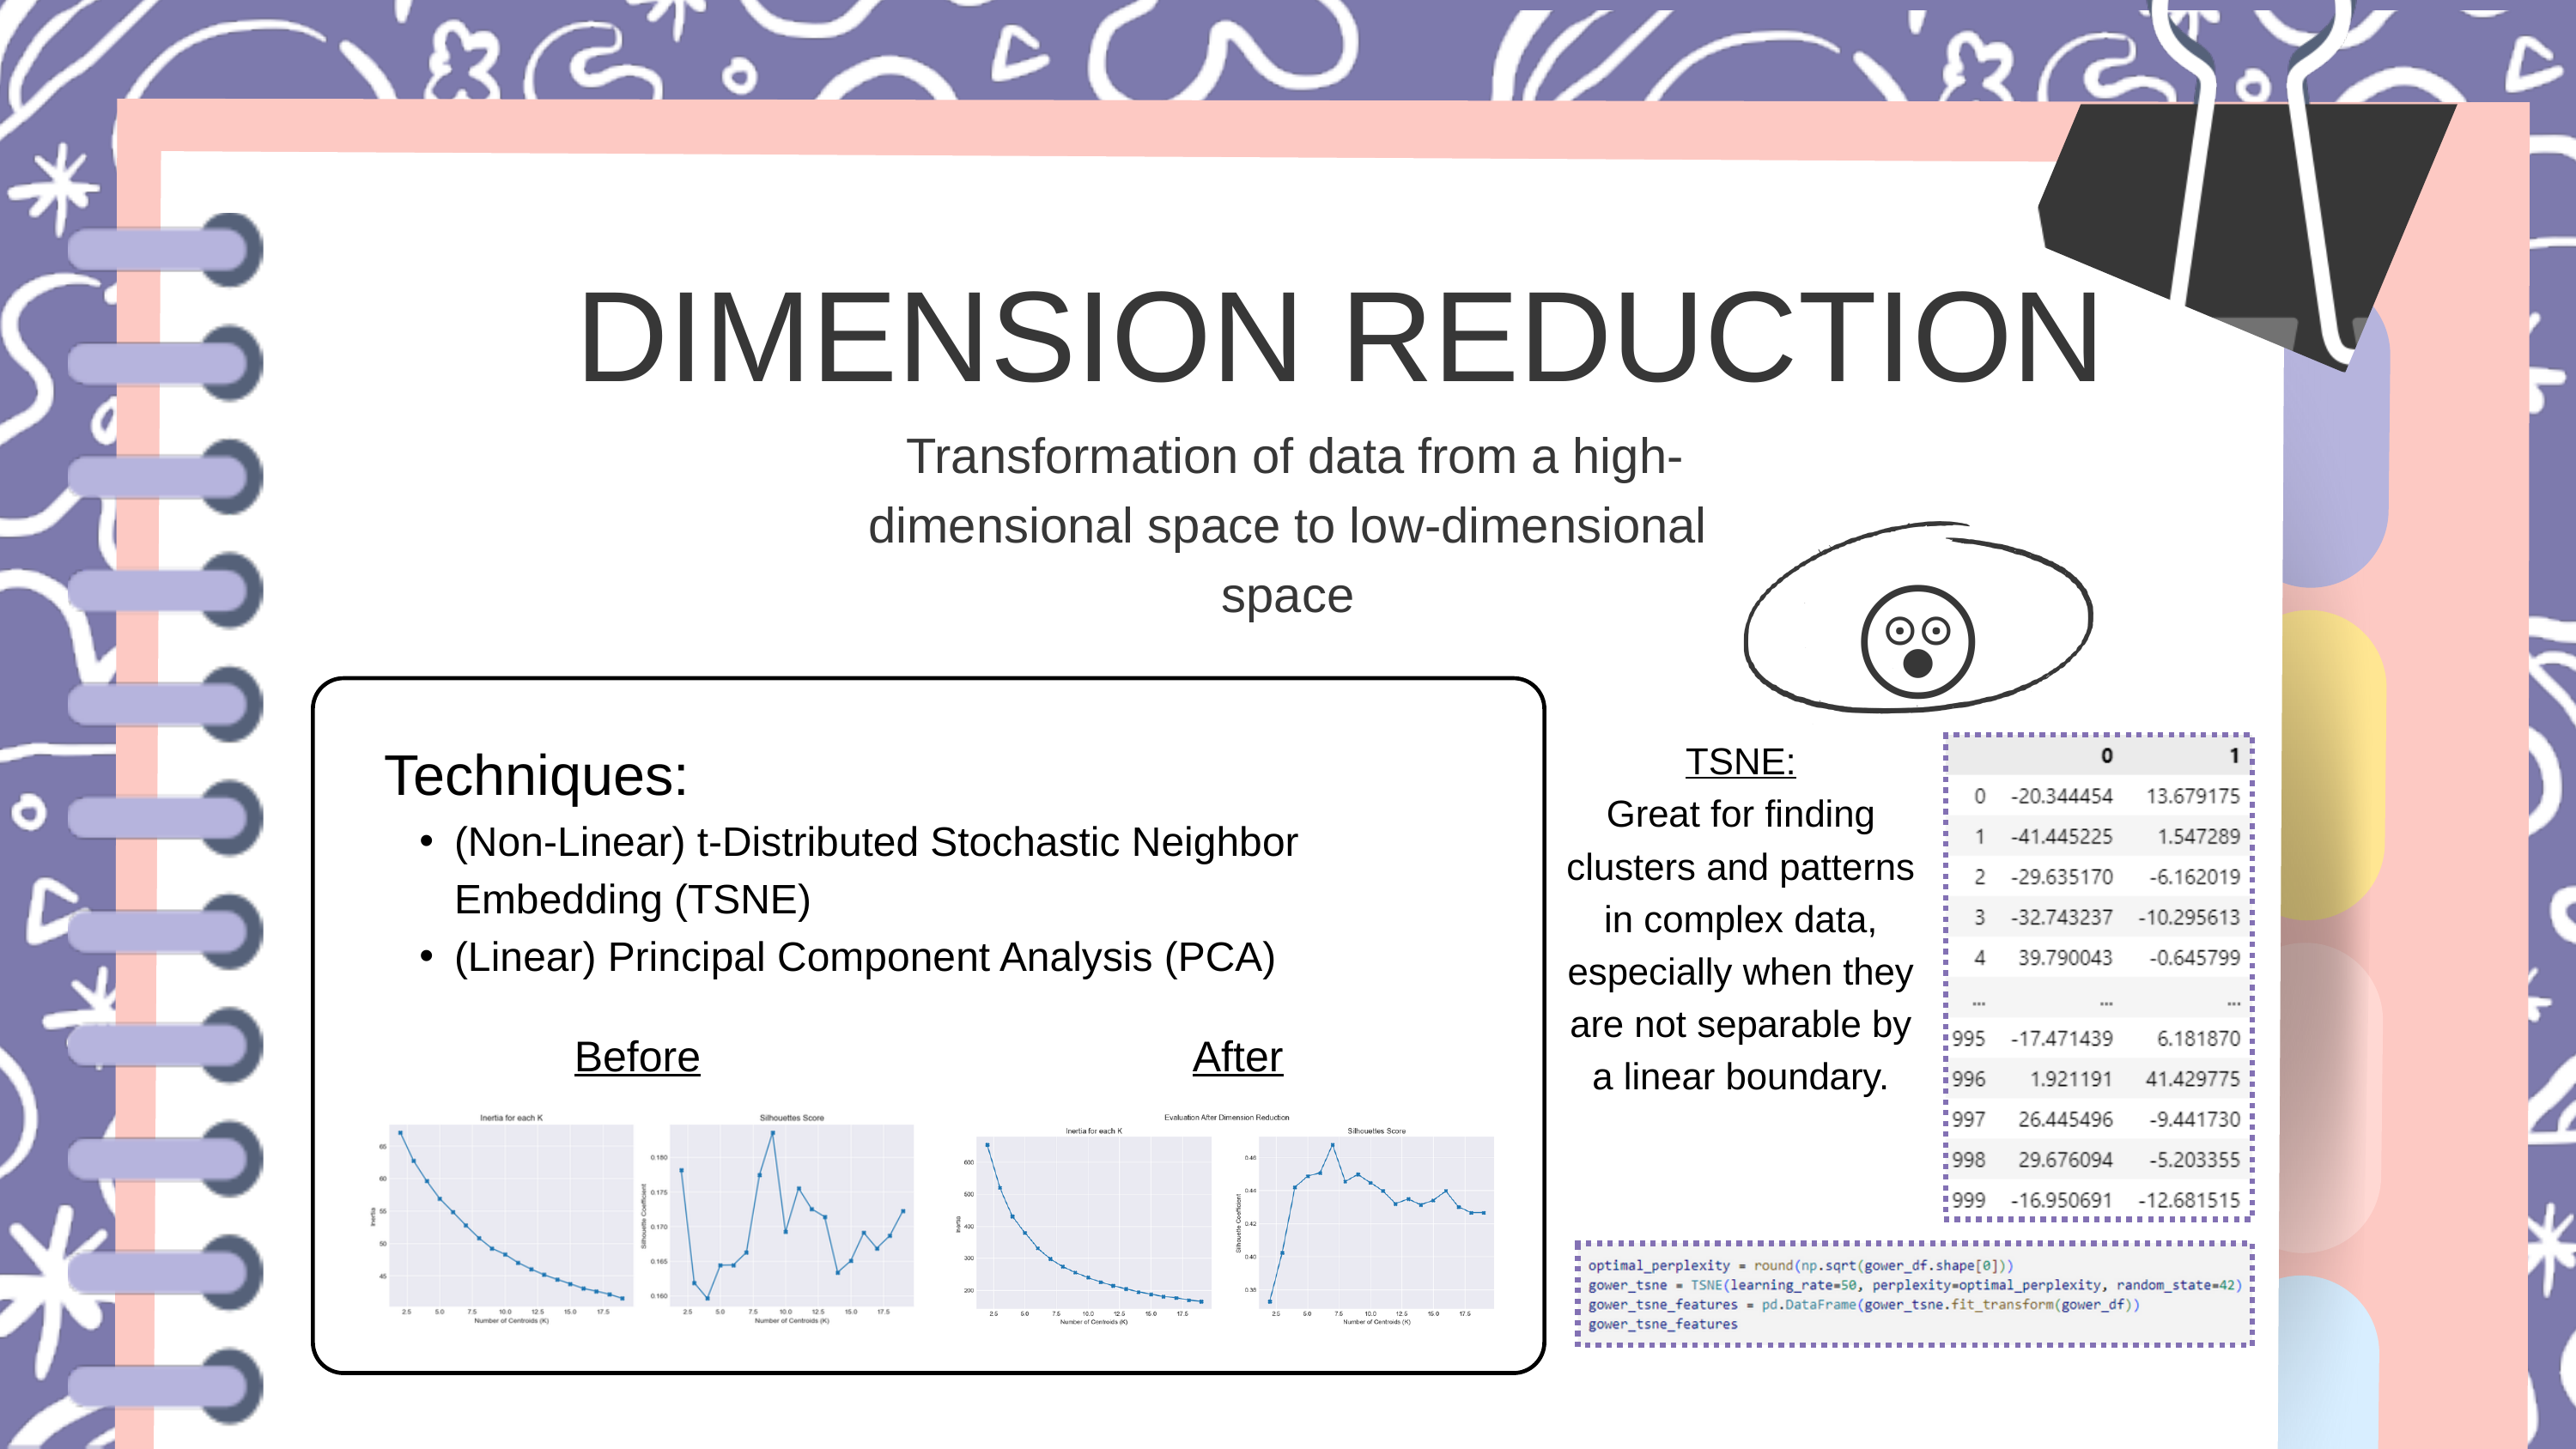

DIMENSION REDUCTION
 Transformation of data from a high-dimensional space to low-dimensional space
😲

Techniques:
(Non-Linear) t-Distributed Stochastic Neighbor Embedding (TSNE)
(Linear) Principal Component Analysis (PCA)
TSNE:
Great for finding clusters and patterns in complex data, especially when they are not separable by a linear boundary.

Before
After